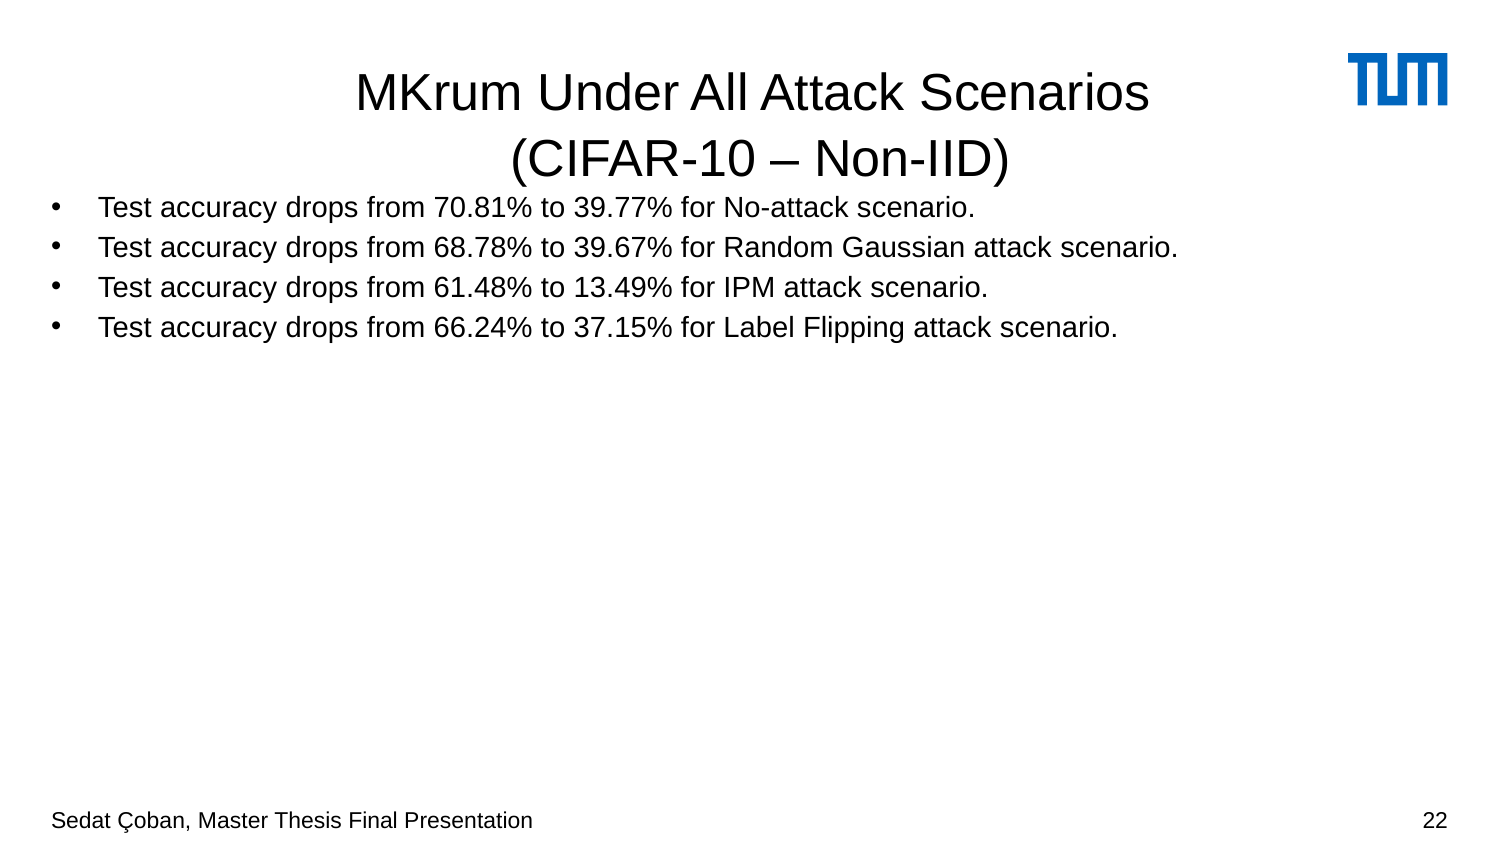

# MKrum Under All Attack Scenarios (CIFAR-10 – Non-IID)
Test accuracy drops from 70.81% to 39.77% for No-attack scenario.
Test accuracy drops from 68.78% to 39.67% for Random Gaussian attack scenario.
Test accuracy drops from 61.48% to 13.49% for IPM attack scenario.
Test accuracy drops from 66.24% to 37.15% for Label Flipping attack scenario.
Sedat Çoban, Master Thesis Final Presentation
22